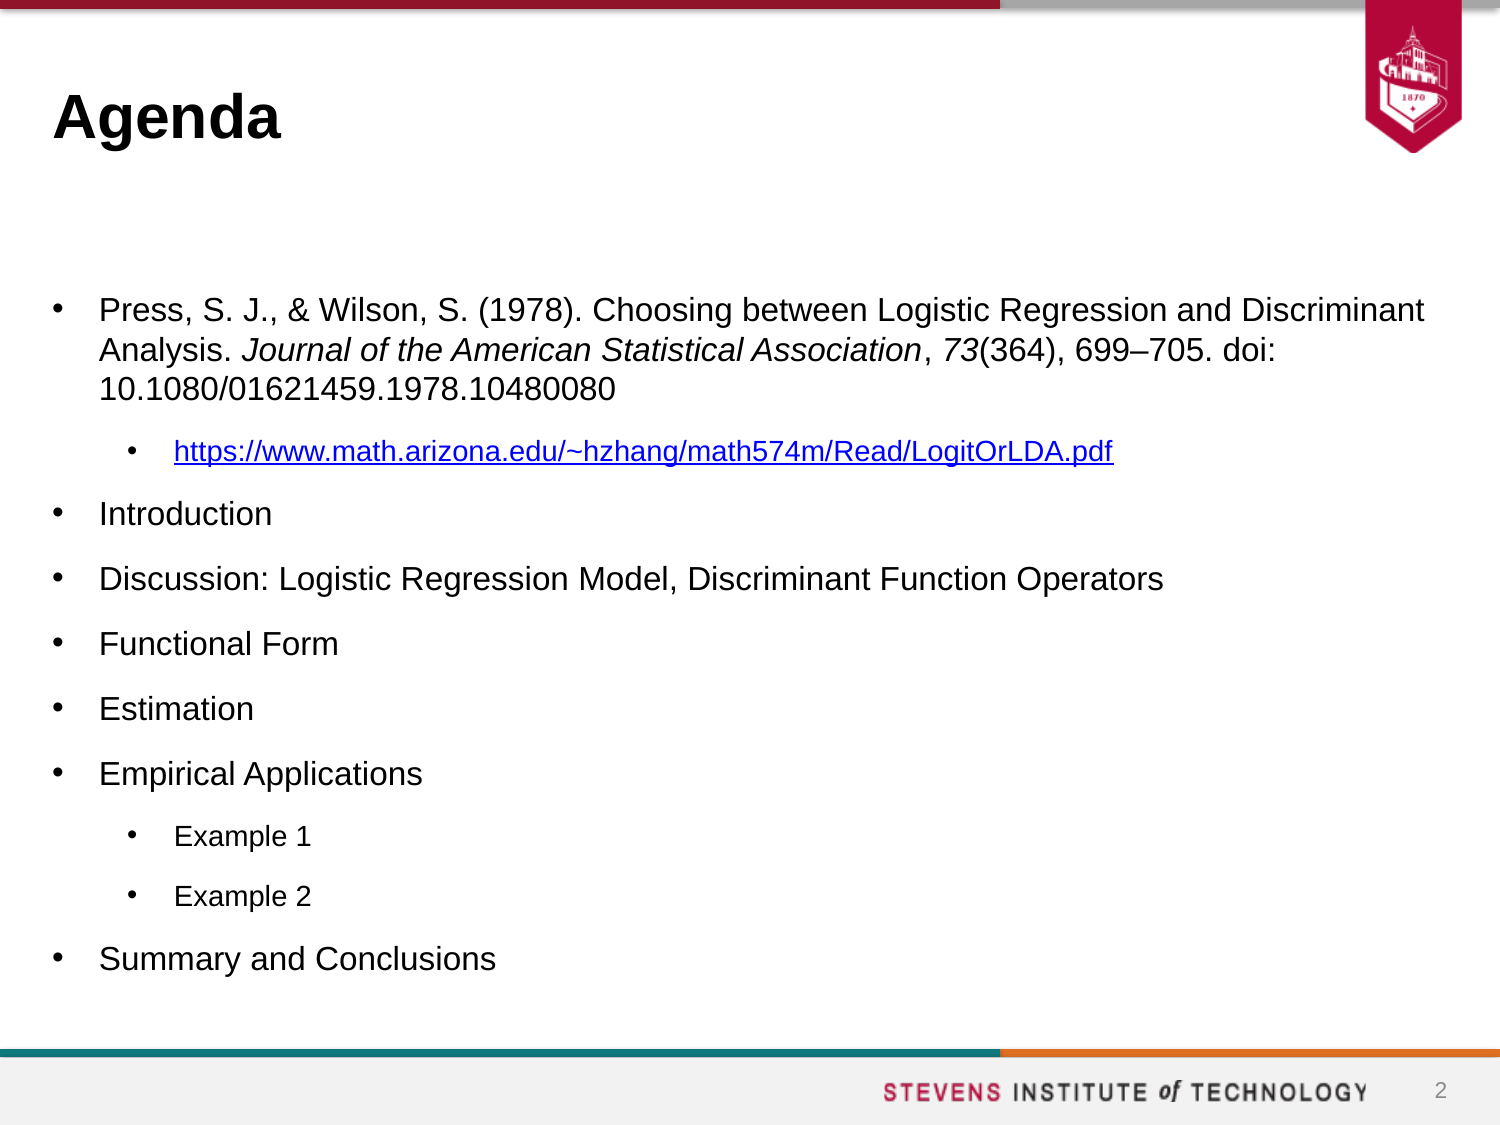

# Agenda

Press, S. J., & Wilson, S. (1978). Choosing between Logistic Regression and Discriminant Analysis. Journal of the American Statistical Association, 73(364), 699–705. doi: 10.1080/01621459.1978.10480080
https://www.math.arizona.edu/~hzhang/math574m/Read/LogitOrLDA.pdf
Introduction
Discussion: Logistic Regression Model, Discriminant Function Operators
Functional Form
Estimation
Empirical Applications
Example 1
Example 2
Summary and Conclusions
2